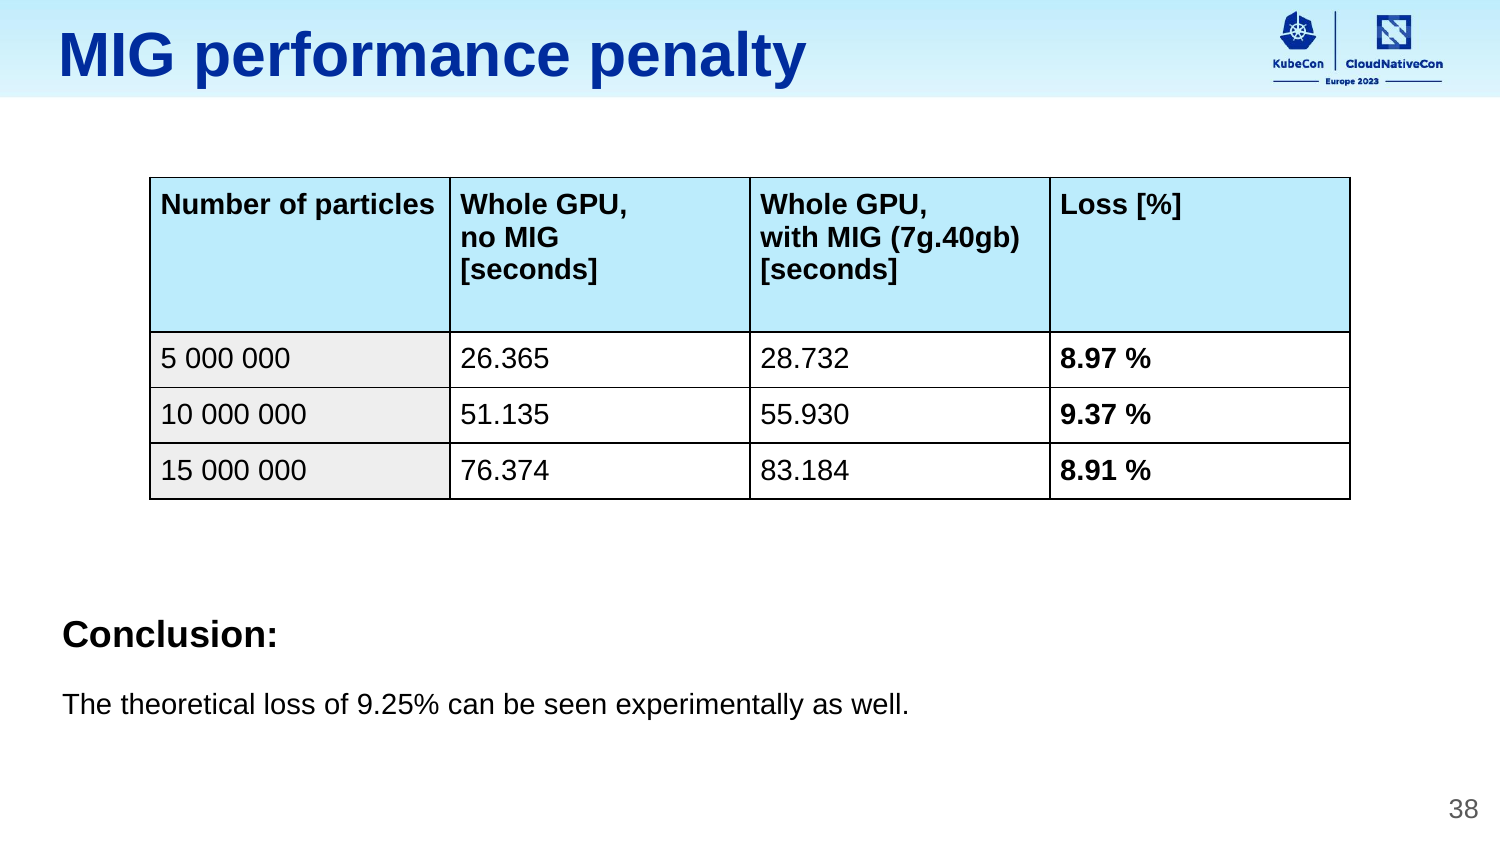

MIG performance penalty
| Number of particles | Whole GPU, no MIG [seconds] | Whole GPU, with MIG (7g.40gb) [seconds] | Loss [%] |
| --- | --- | --- | --- |
| 5 000 000 | 26.365 | 28.732 | 8.97 % |
| 10 000 000 | 51.135 | 55.930 | 9.37 % |
| 15 000 000 | 76.374 | 83.184 | 8.91 % |
Conclusion:
The theoretical loss of 9.25% can be seen experimentally as well.
38